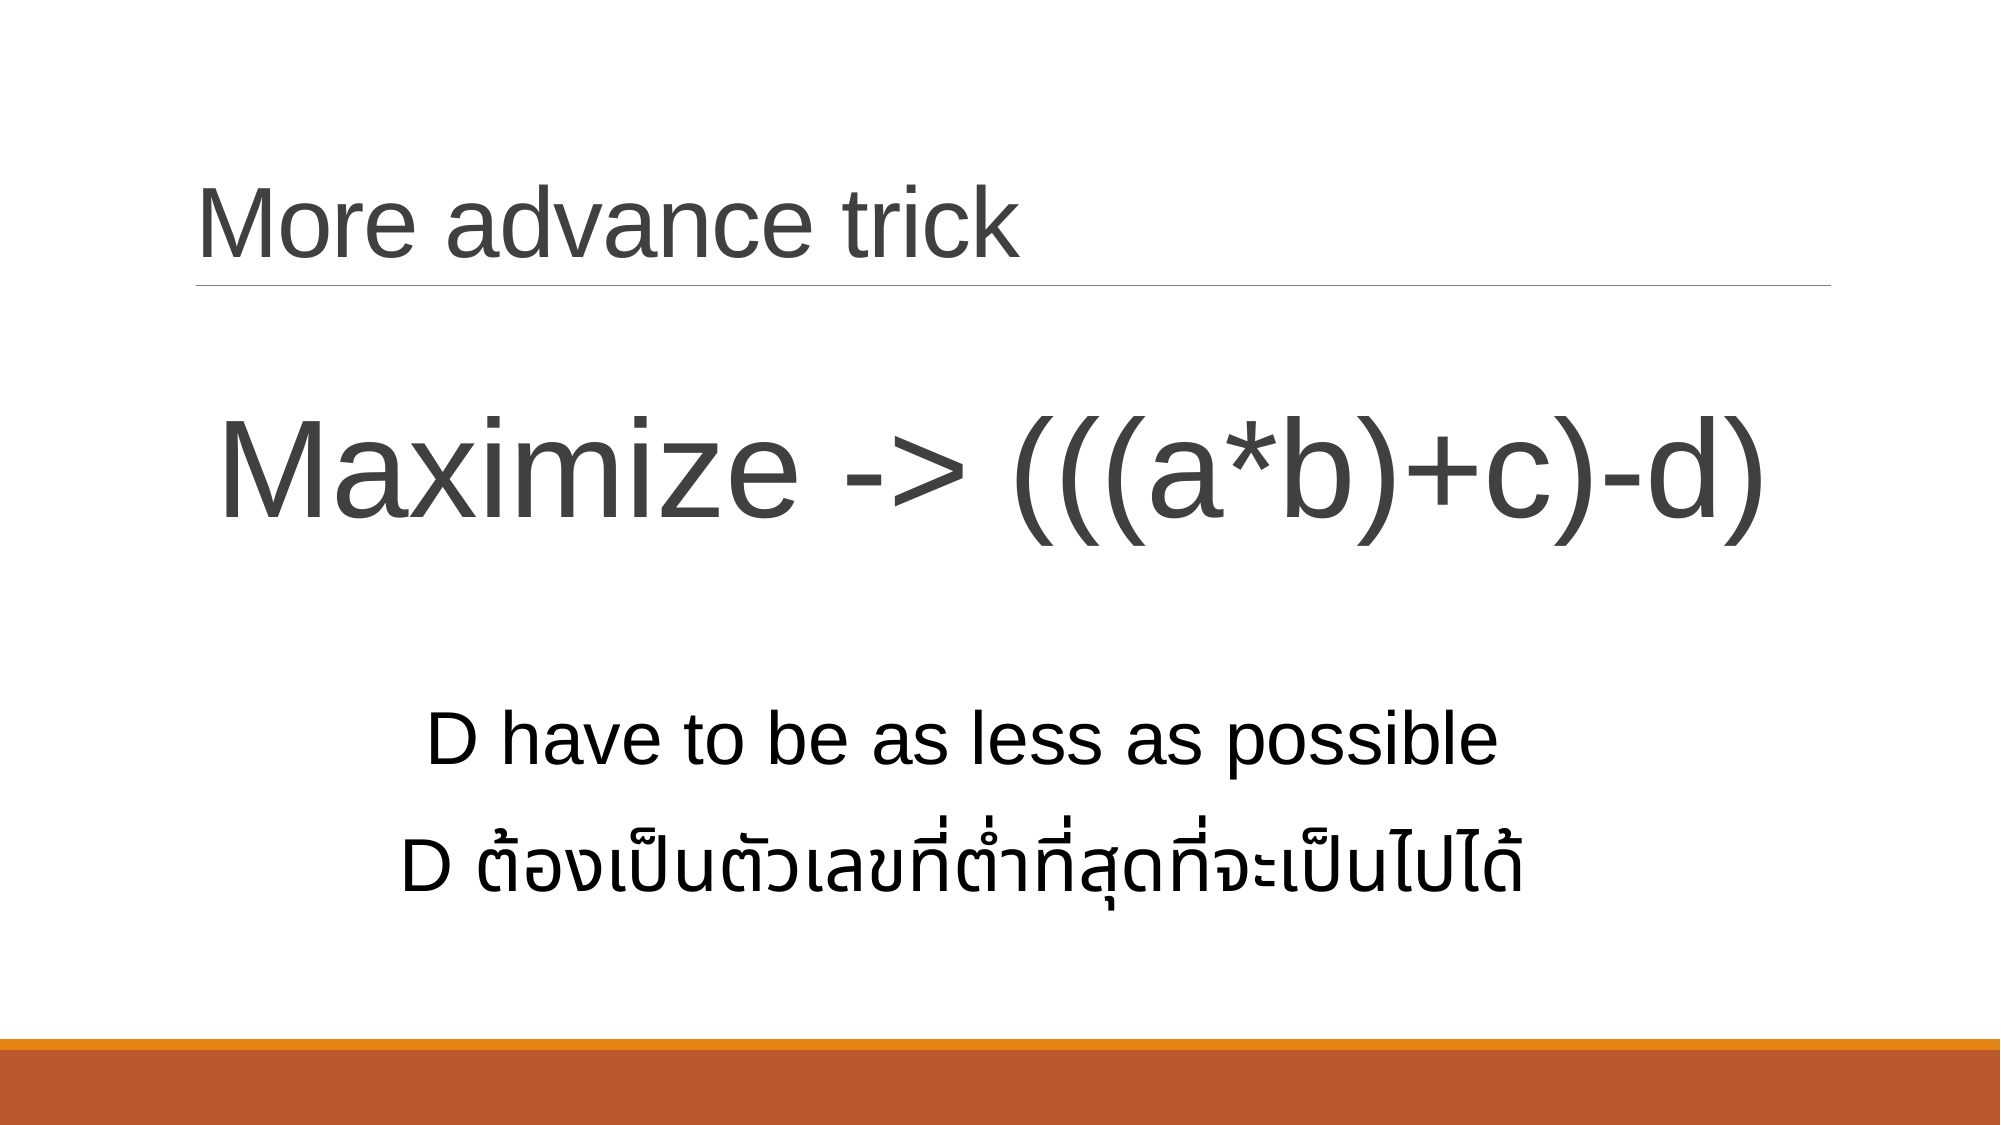

# More advance trick
Maximize -> (((a*b)+c)-d)

D have to be as less as possible
D ต้องเป็นตัวเลขที่ต่ำที่สุดที่จะเป็นไปได้